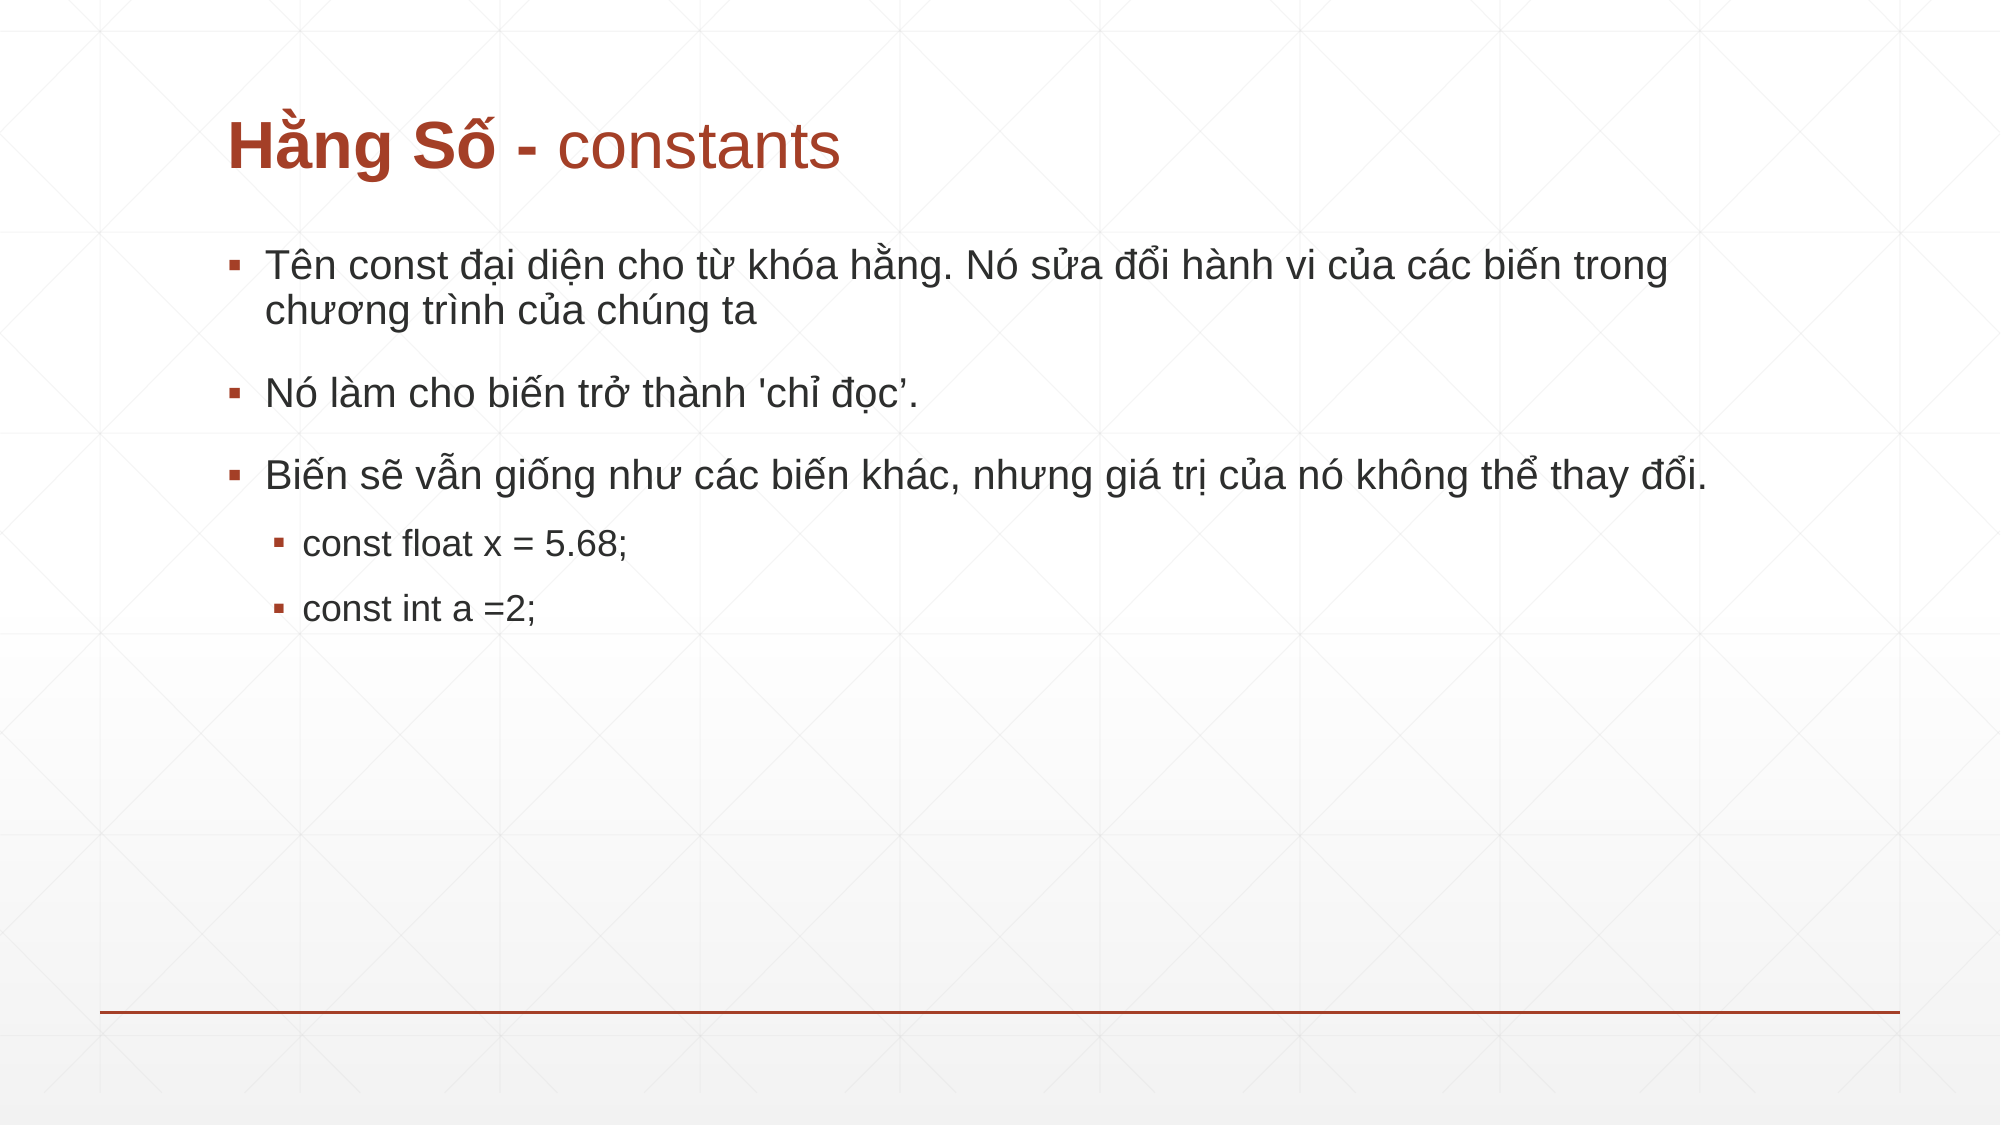

# Hằng Số - constants
Tên const đại diện cho từ khóa hằng. Nó sửa đổi hành vi của các biến trong chương trình của chúng ta
Nó làm cho biến trở thành 'chỉ đọc’.
Biến sẽ vẫn giống như các biến khác, nhưng giá trị của nó không thể thay đổi.
const float x = 5.68;
const int a =2;